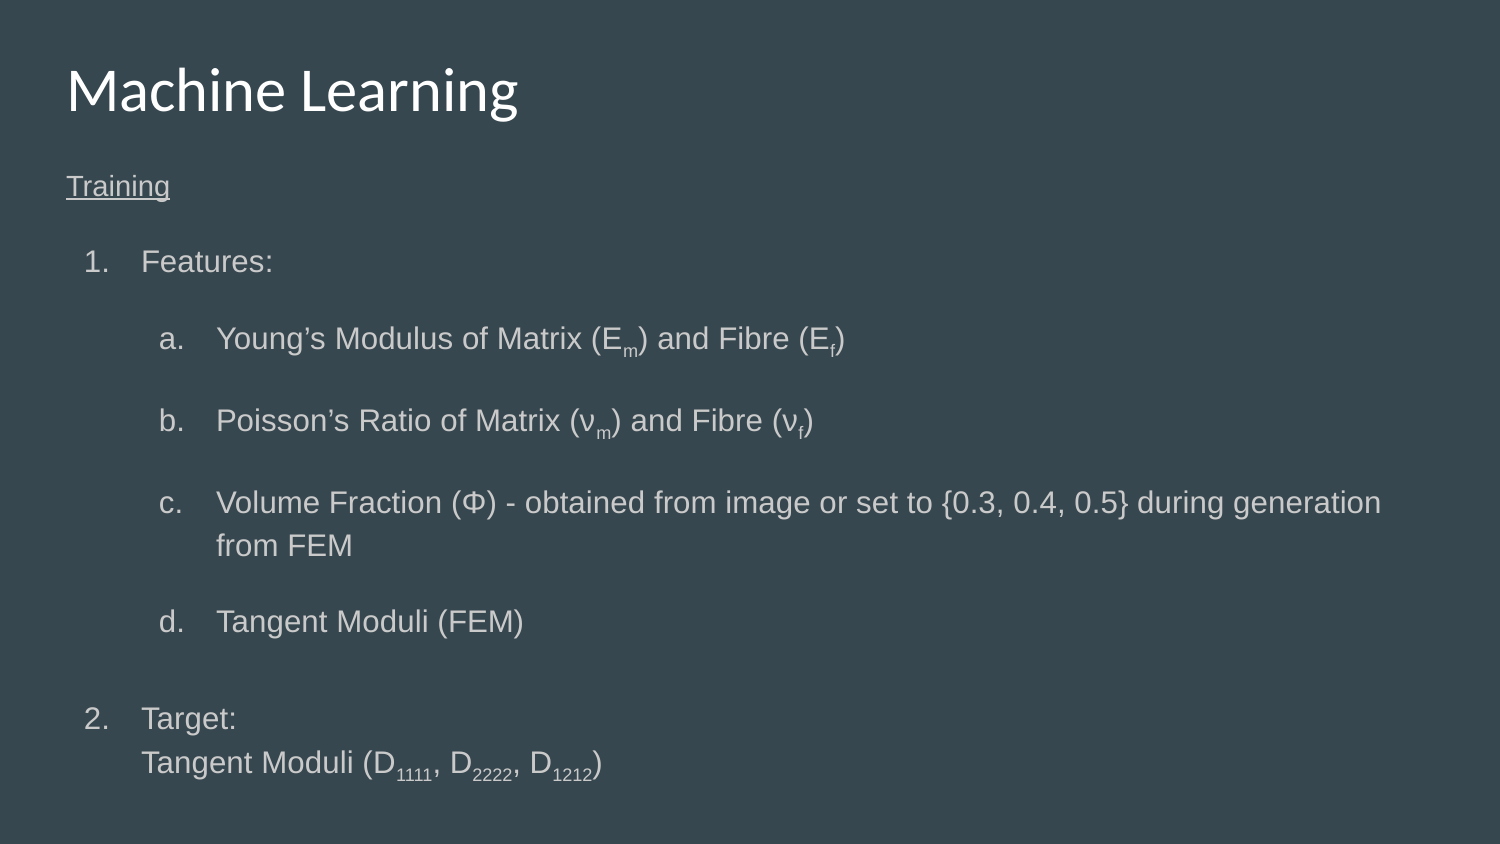

# Machine Learning
Training
Features:
Young’s Modulus of Matrix (Em) and Fibre (Ef)
Poisson’s Ratio of Matrix (νm) and Fibre (νf)
Volume Fraction (Φ) - obtained from image or set to {0.3, 0.4, 0.5} during generation from FEM
Tangent Moduli (FEM)
Target:
Tangent Moduli (D1111, D2222, D1212)